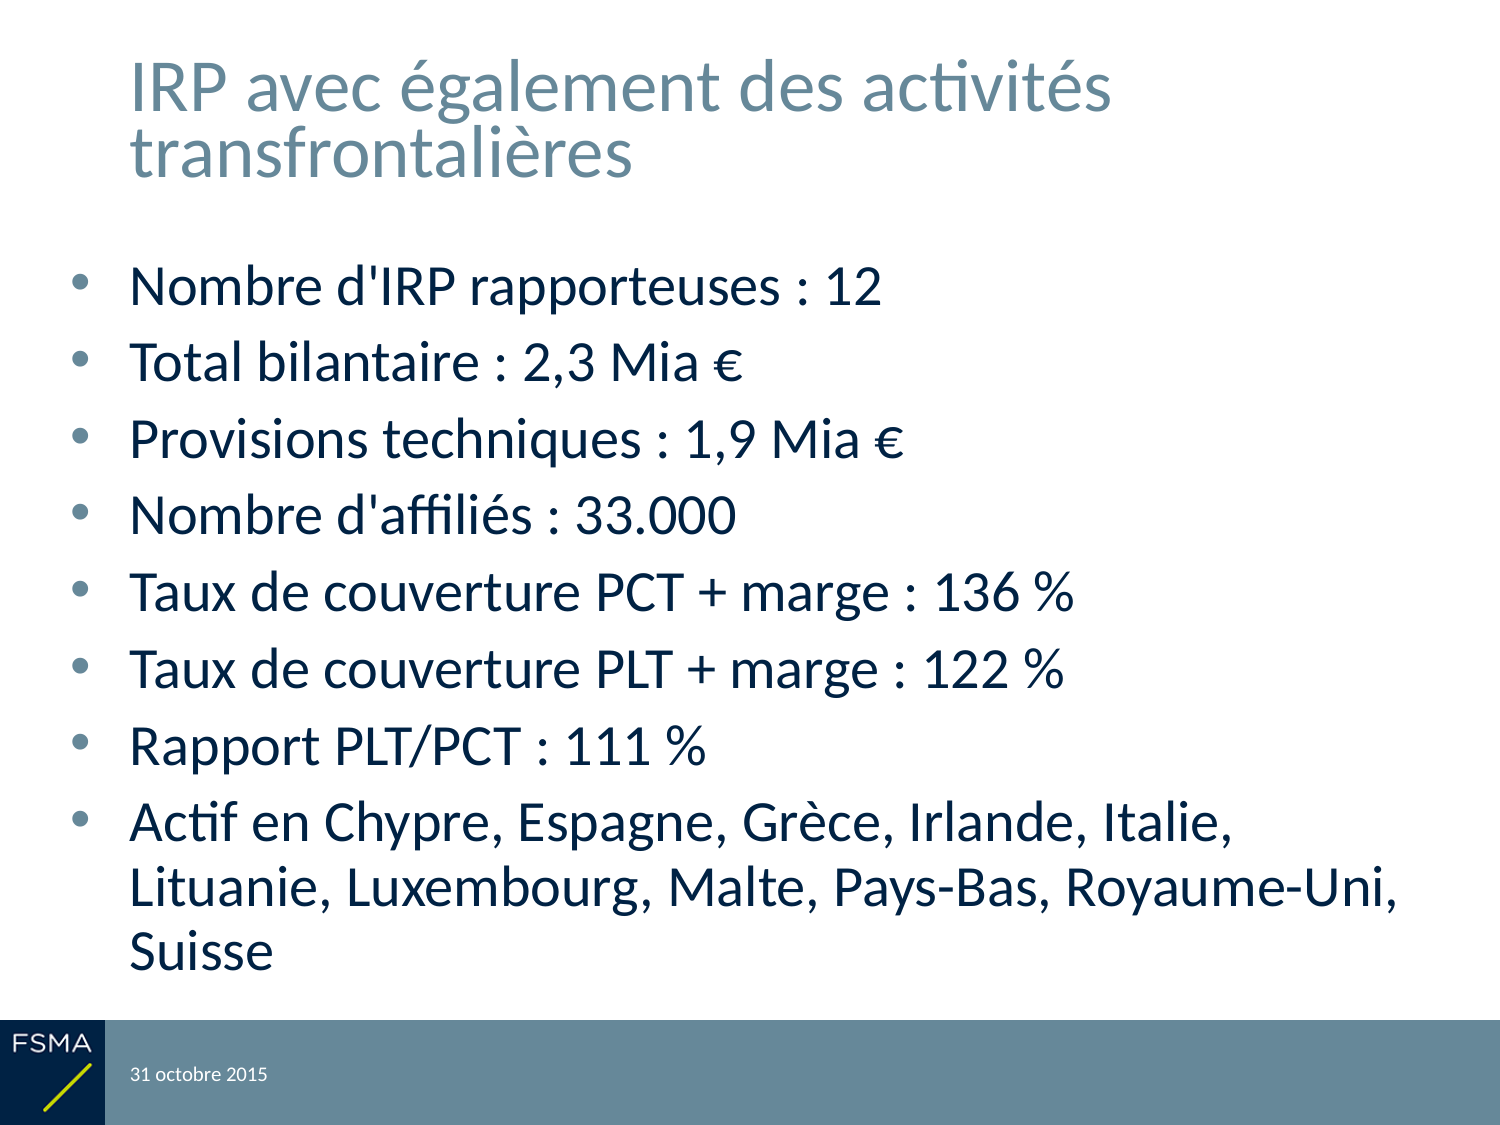

# IRP avec également des activités transfrontalières
Nombre d'IRP rapporteuses : 12
Total bilantaire : 2,3 Mia €
Provisions techniques : 1,9 Mia €
Nombre d'affiliés : 33.000
Taux de couverture PCT + marge : 136 %
Taux de couverture PLT + marge : 122 %
Rapport PLT/PCT : 111 %
Actif en Chypre, Espagne, Grèce, Irlande, Italie, Lituanie, Luxembourg, Malte, Pays-Bas, Royaume-Uni, Suisse

31 octobre 2015
Reporting relatif à l'exercice 2014
34